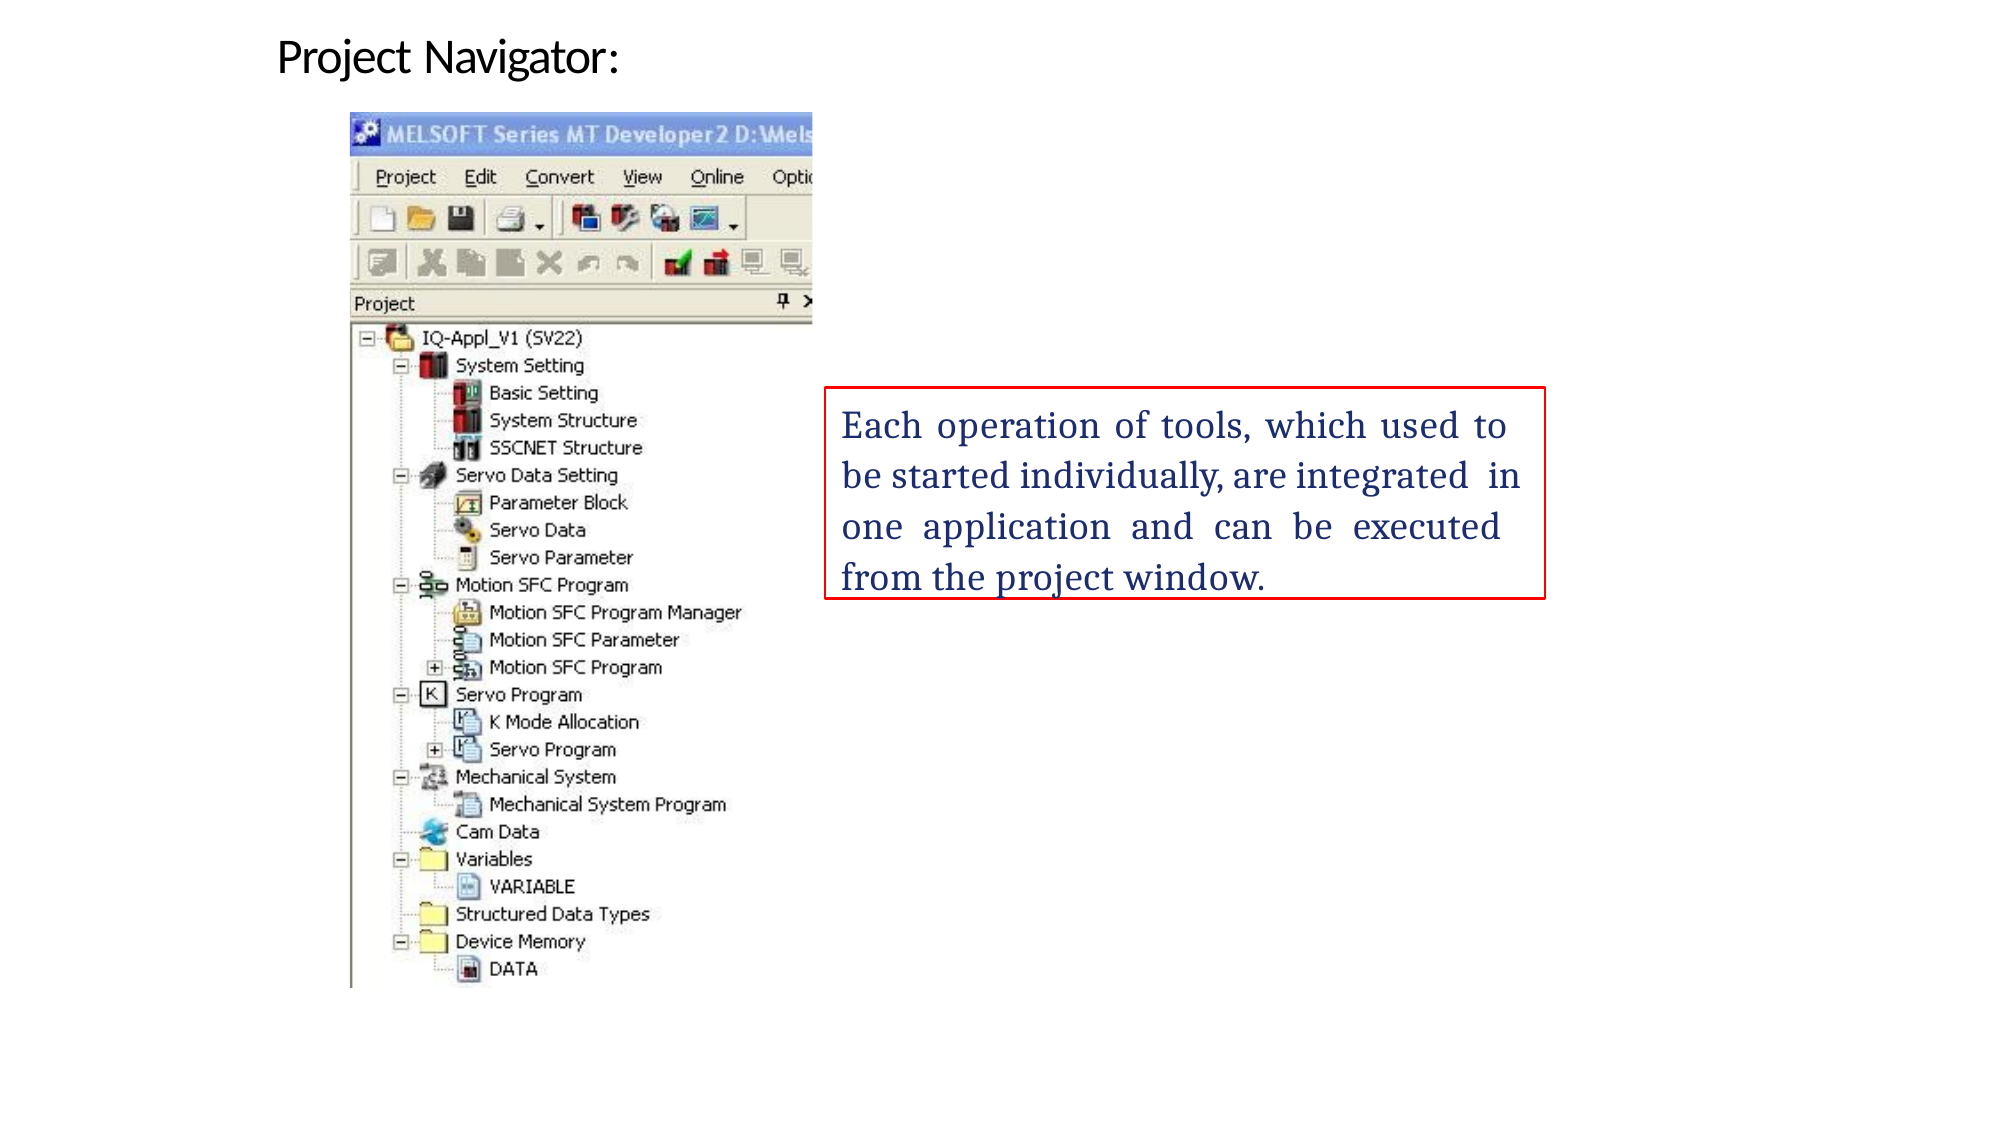

# Project Navigator:

Each operation of tools, which used to  be started individually, are integrated  in one application and can be executed  from the project window.